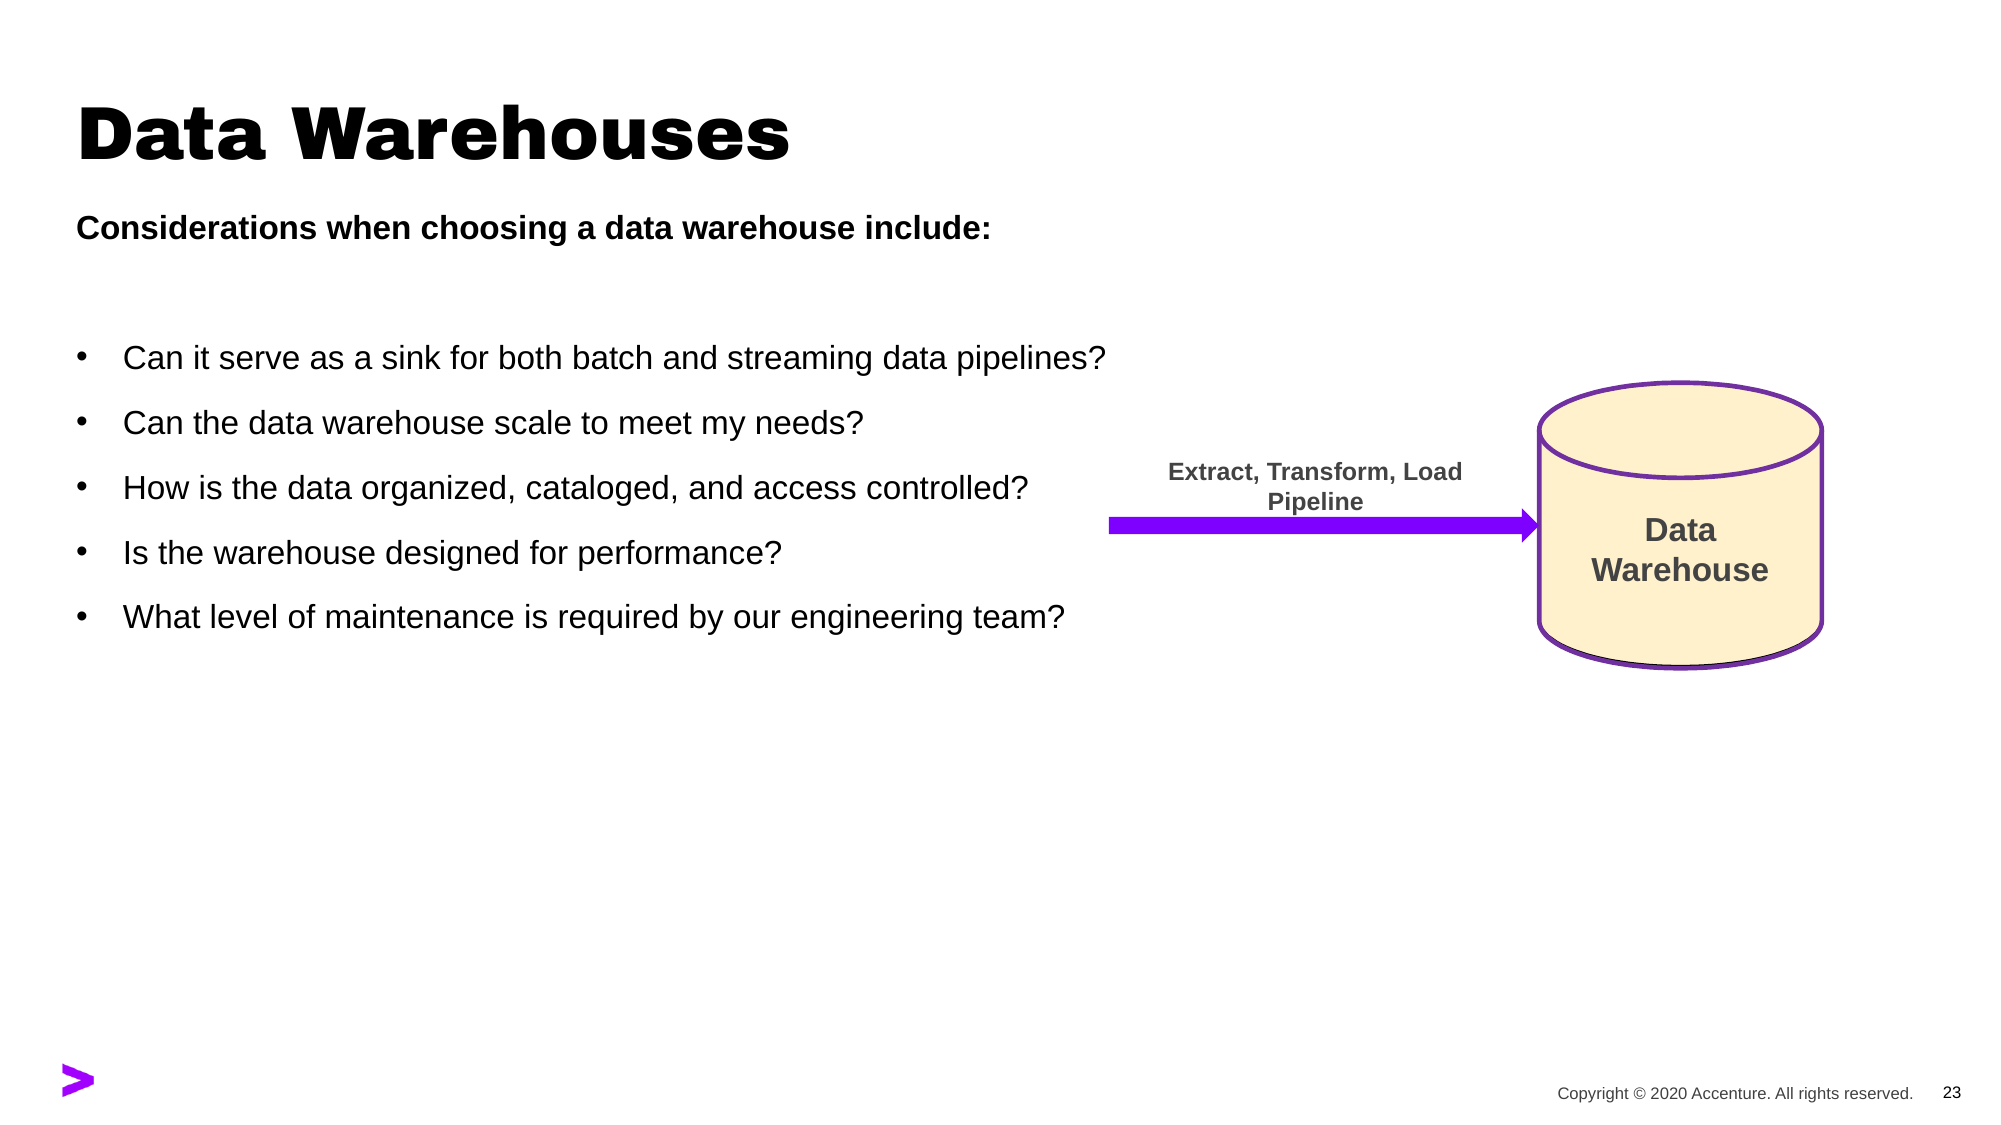

# Data Warehouses
Considerations when choosing a data warehouse include:

Can it serve as a sink for both batch and streaming data pipelines?
Can the data warehouse scale to meet my needs?
How is the data organized, cataloged, and access controlled?
Is the warehouse designed for performance?
What level of maintenance is required by our engineering team?

Extract, Transform, Load Pipeline

Data Warehouse
23